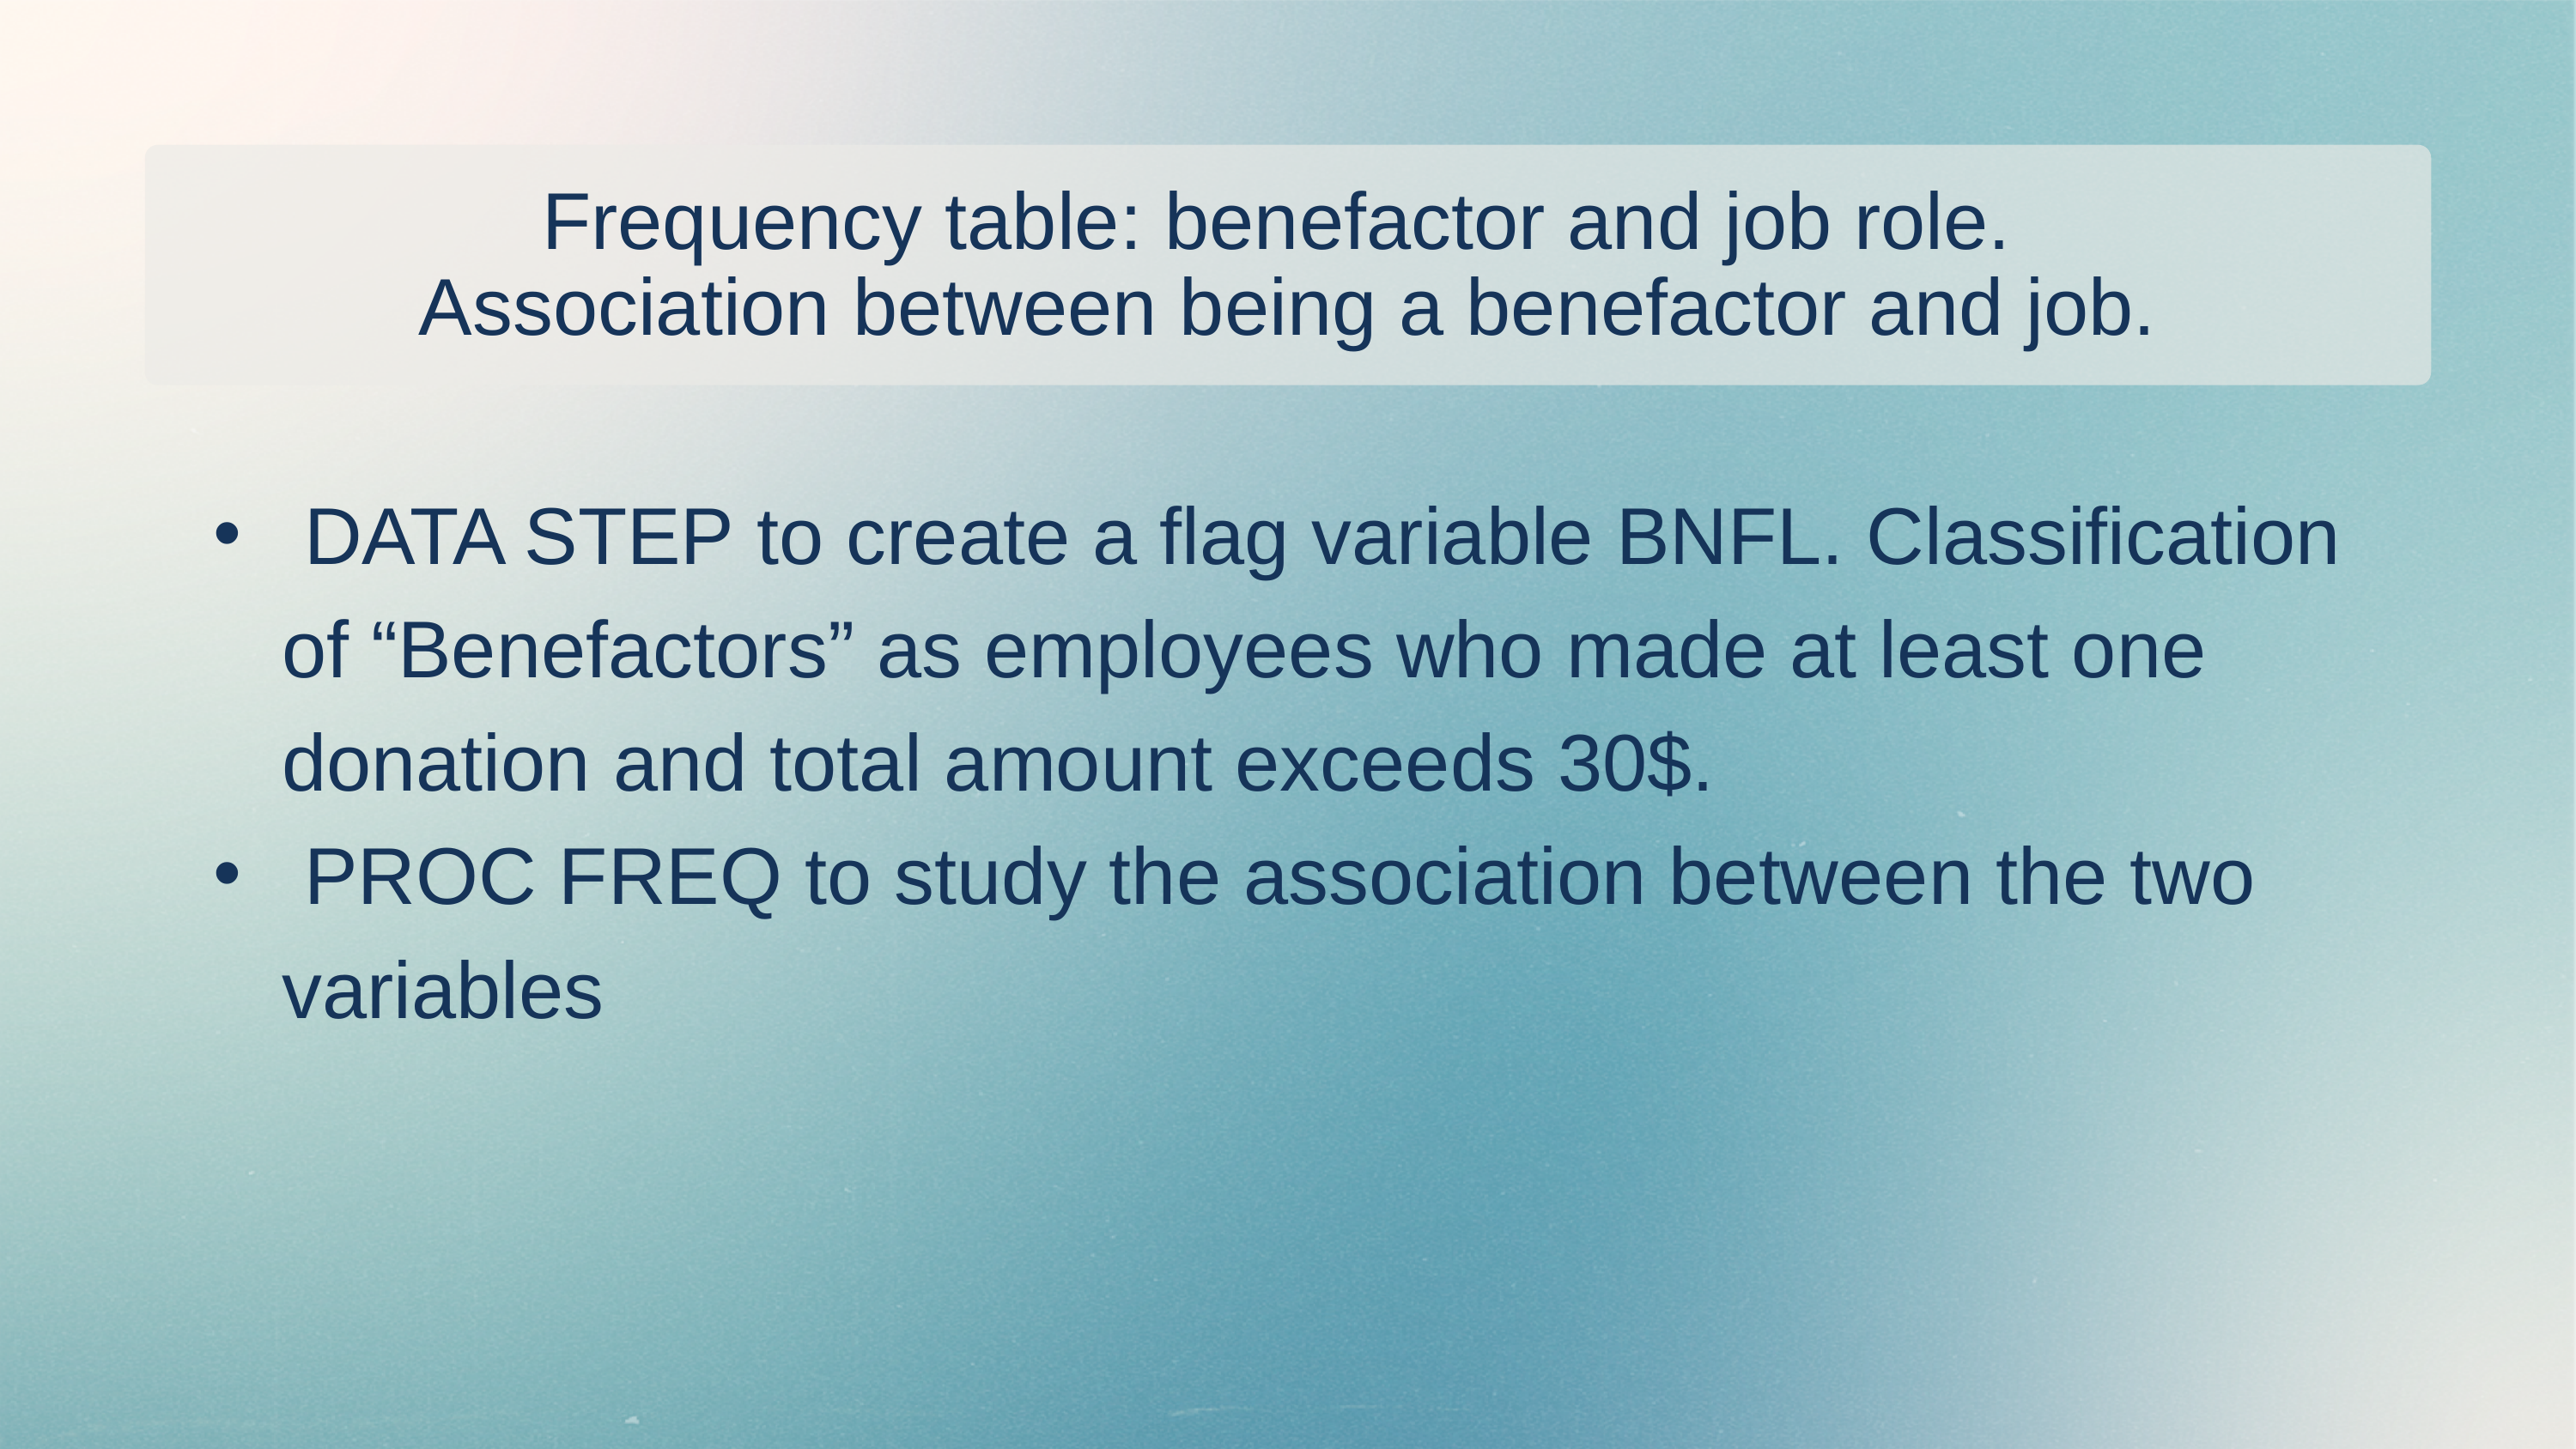

Frequency table: benefactor and job role.
Association between being a benefactor and job.
 DATA STEP to create a flag variable BNFL. Classification of “Benefactors” as employees who made at least one donation and total amount exceeds 30$.
 PROC FREQ to study the association between the two variables